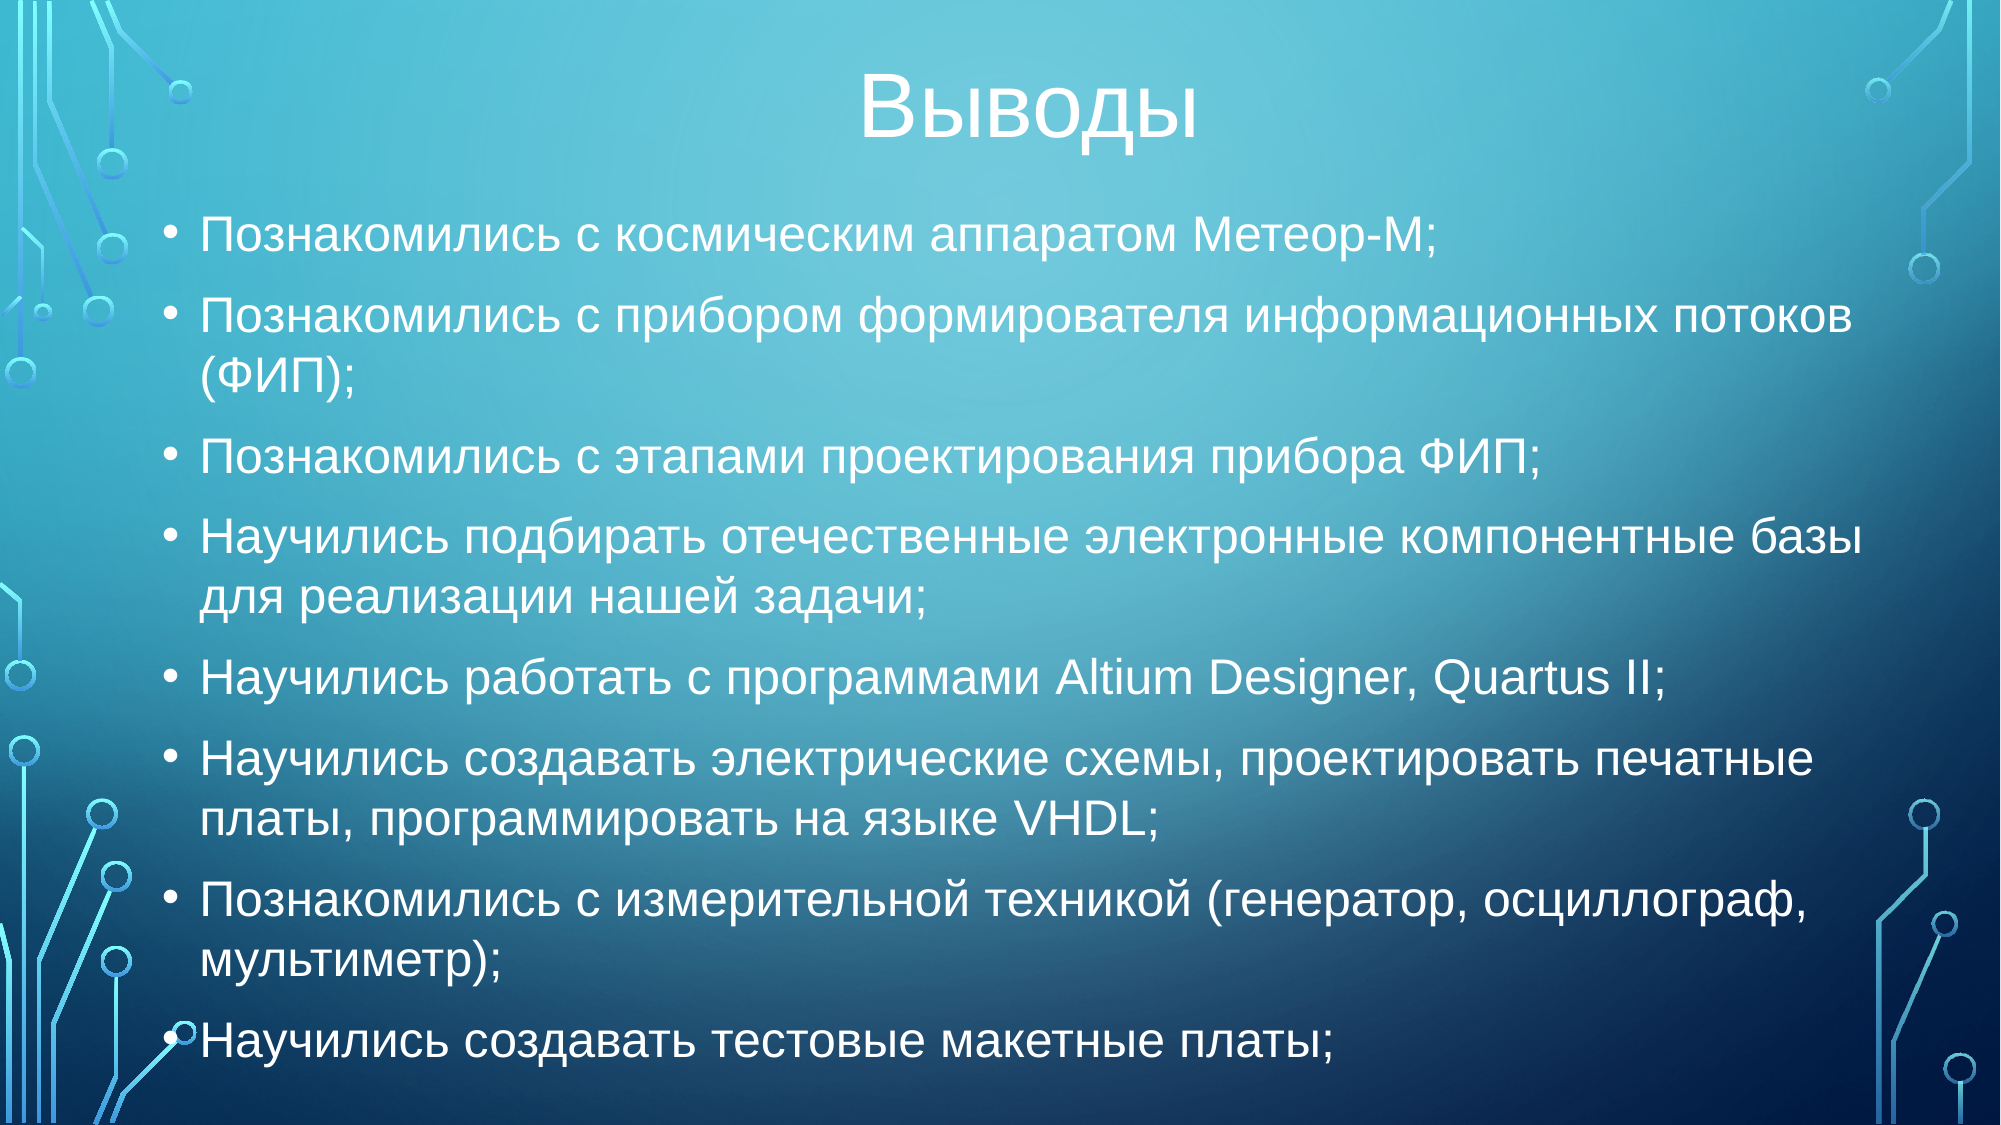

Выводы
Познакомились с космическим аппаратом Метеор-М;
Познакомились с прибором формирователя информационных потоков (ФИП);
Познакомились с этапами проектирования прибора ФИП;
Научились подбирать отечественные электронные компонентные базы для реализации нашей задачи;
Научились работать с программами Altium Designer, Quartus II;
Научились создавать электрические схемы, проектировать печатные платы, программировать на языке VHDL;
Познакомились с измерительной техникой (генератор, осциллограф, мультиметр);
Научились создавать тестовые макетные платы;